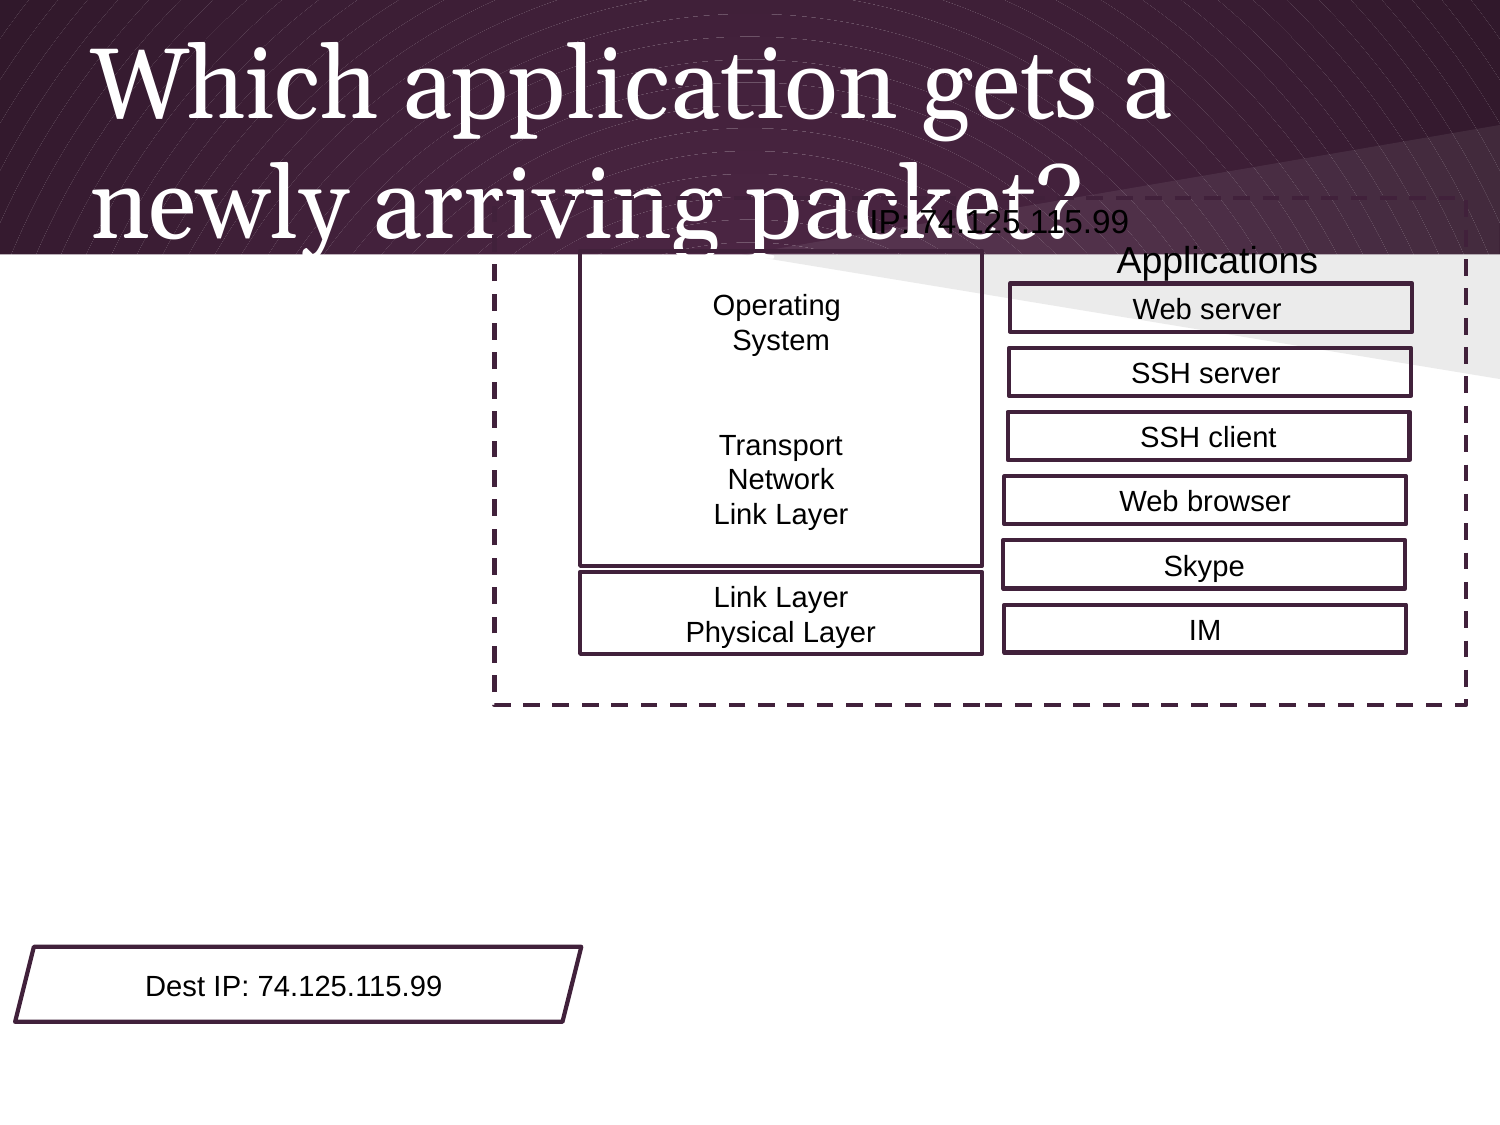

# Which application gets a newly arriving packet?
IP: 74.125.115.99

Applications
Operating
System

Transport
Network
Link Layer

Web server
SSH server
SSH client
Web browser
Skype
Link Layer
Physical Layer
IM
Dest IP: 74.125.115.99